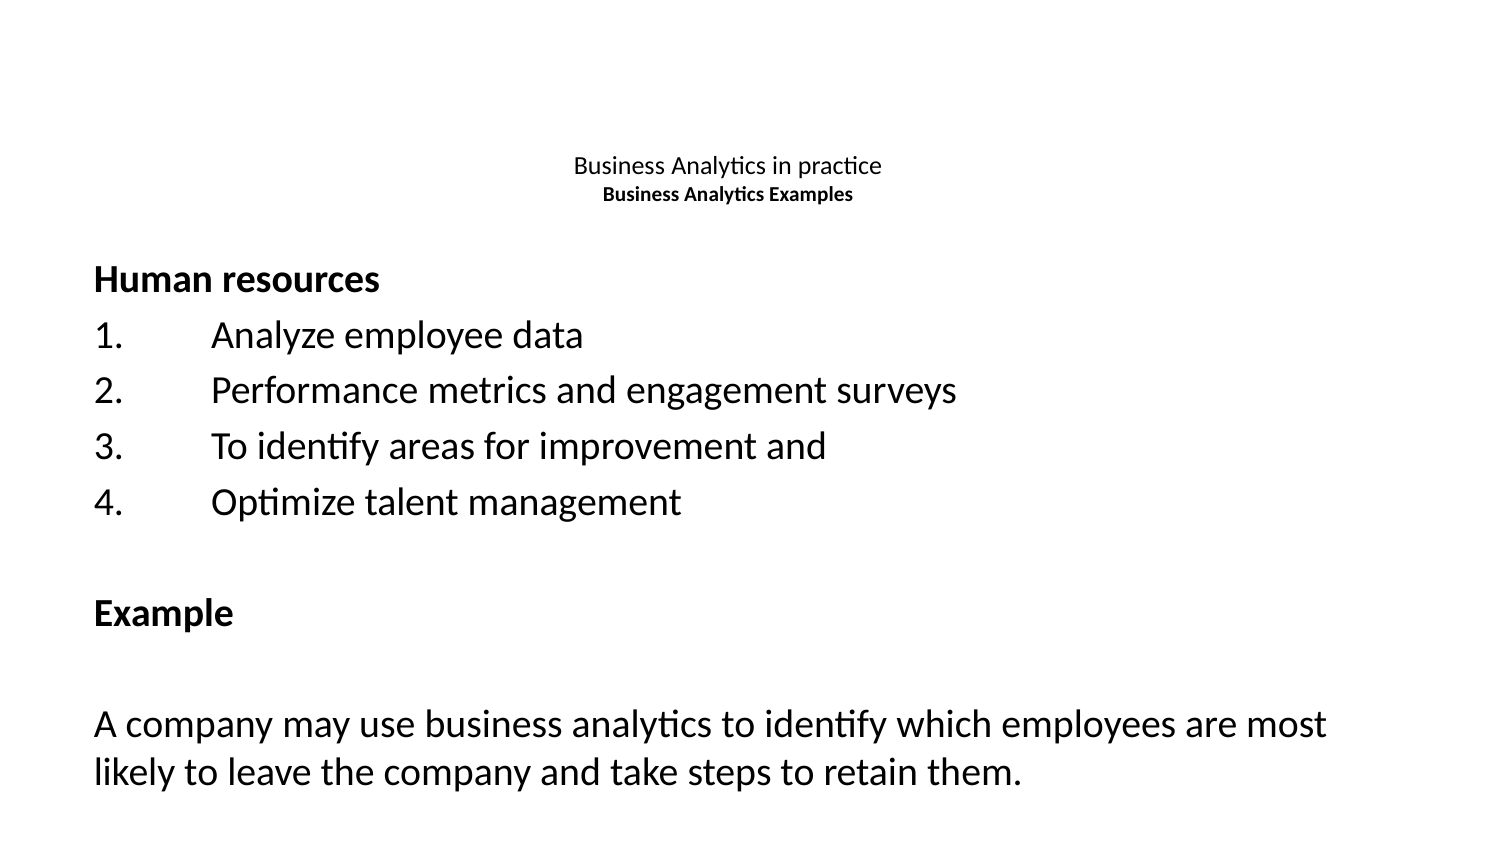

# Business Analytics in practice Business Analytics Examples
Human resources
Analyze employee data
Performance metrics and engagement surveys
To identify areas for improvement and
Optimize talent management

Example

A company may use business analytics to identify which employees are most likely to leave the company and take steps to retain them.